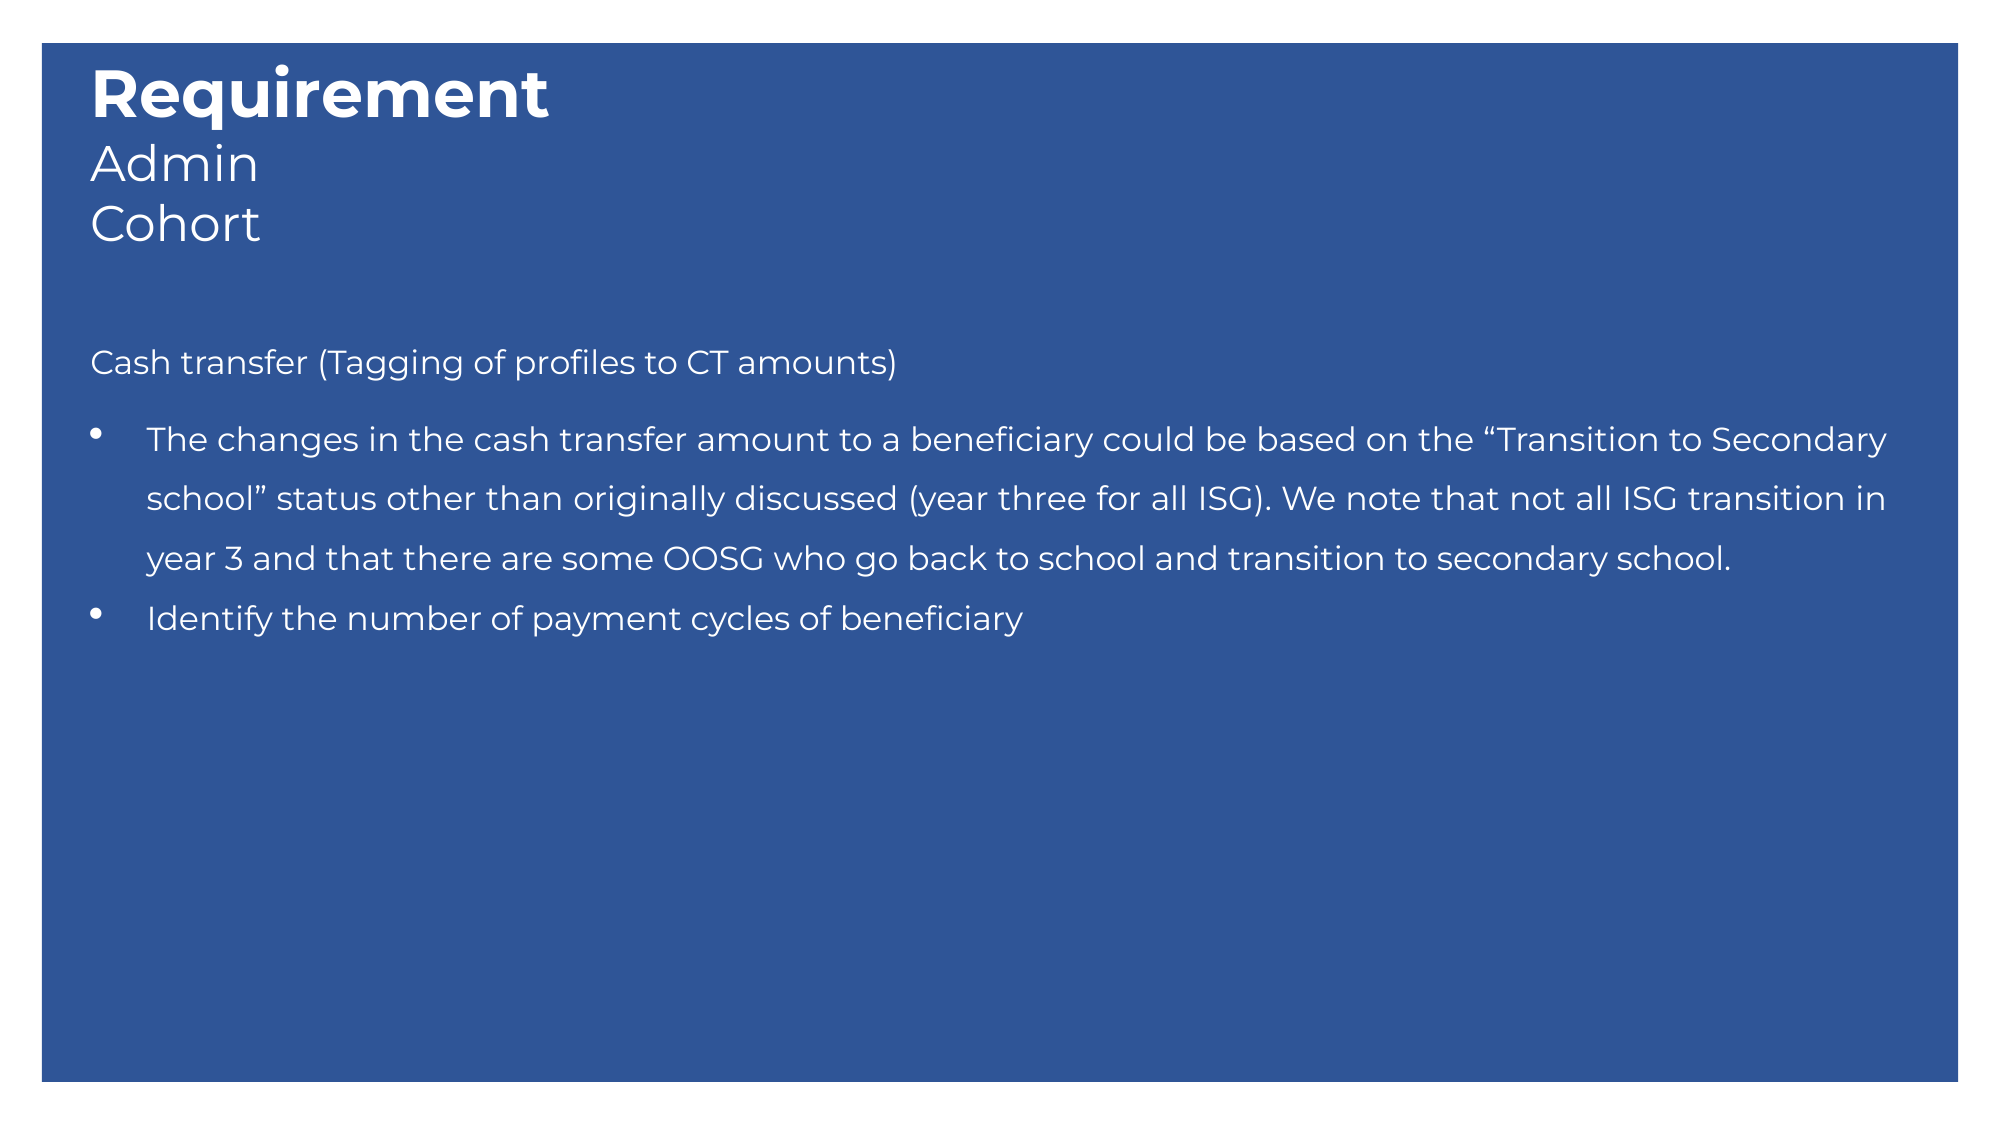

Requirement
Admin
Cohort
Cash transfer (Tagging of profiles to CT amounts)
The changes in the cash transfer amount to a beneficiary could be based on the “Transition to Secondary school” status other than originally discussed (year three for all ISG). We note that not all ISG transition in year 3 and that there are some OOSG who go back to school and transition to secondary school.
Identify the number of payment cycles of beneficiary